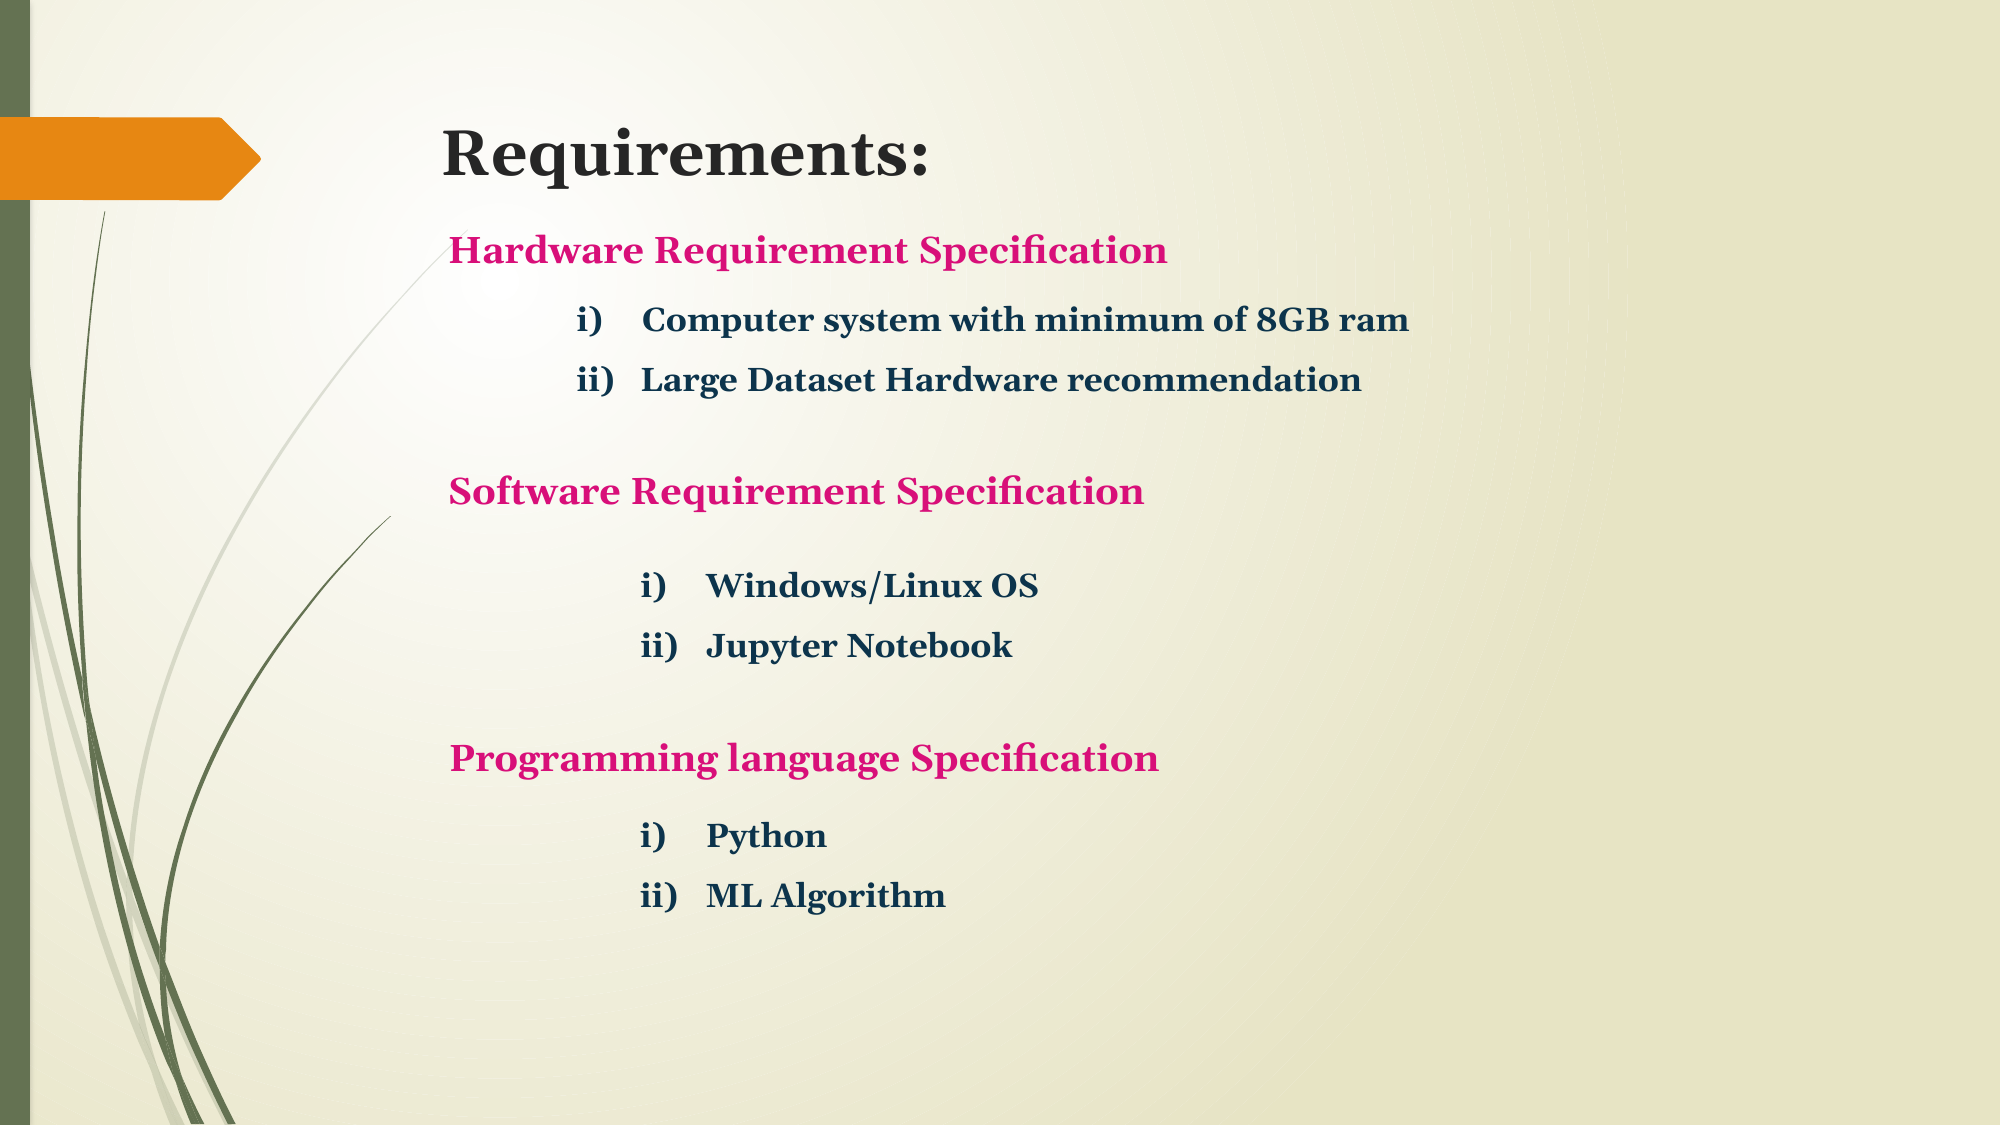

# Requirements:
Hardware Requirement Specification
Computer system with minimum of 8GB ram
ii)   Large Dataset Hardware recommendation
Software Requirement Specification
Windows/Linux OS
Jupyter Notebook
Programming language Specification
Python
ML Algorithm